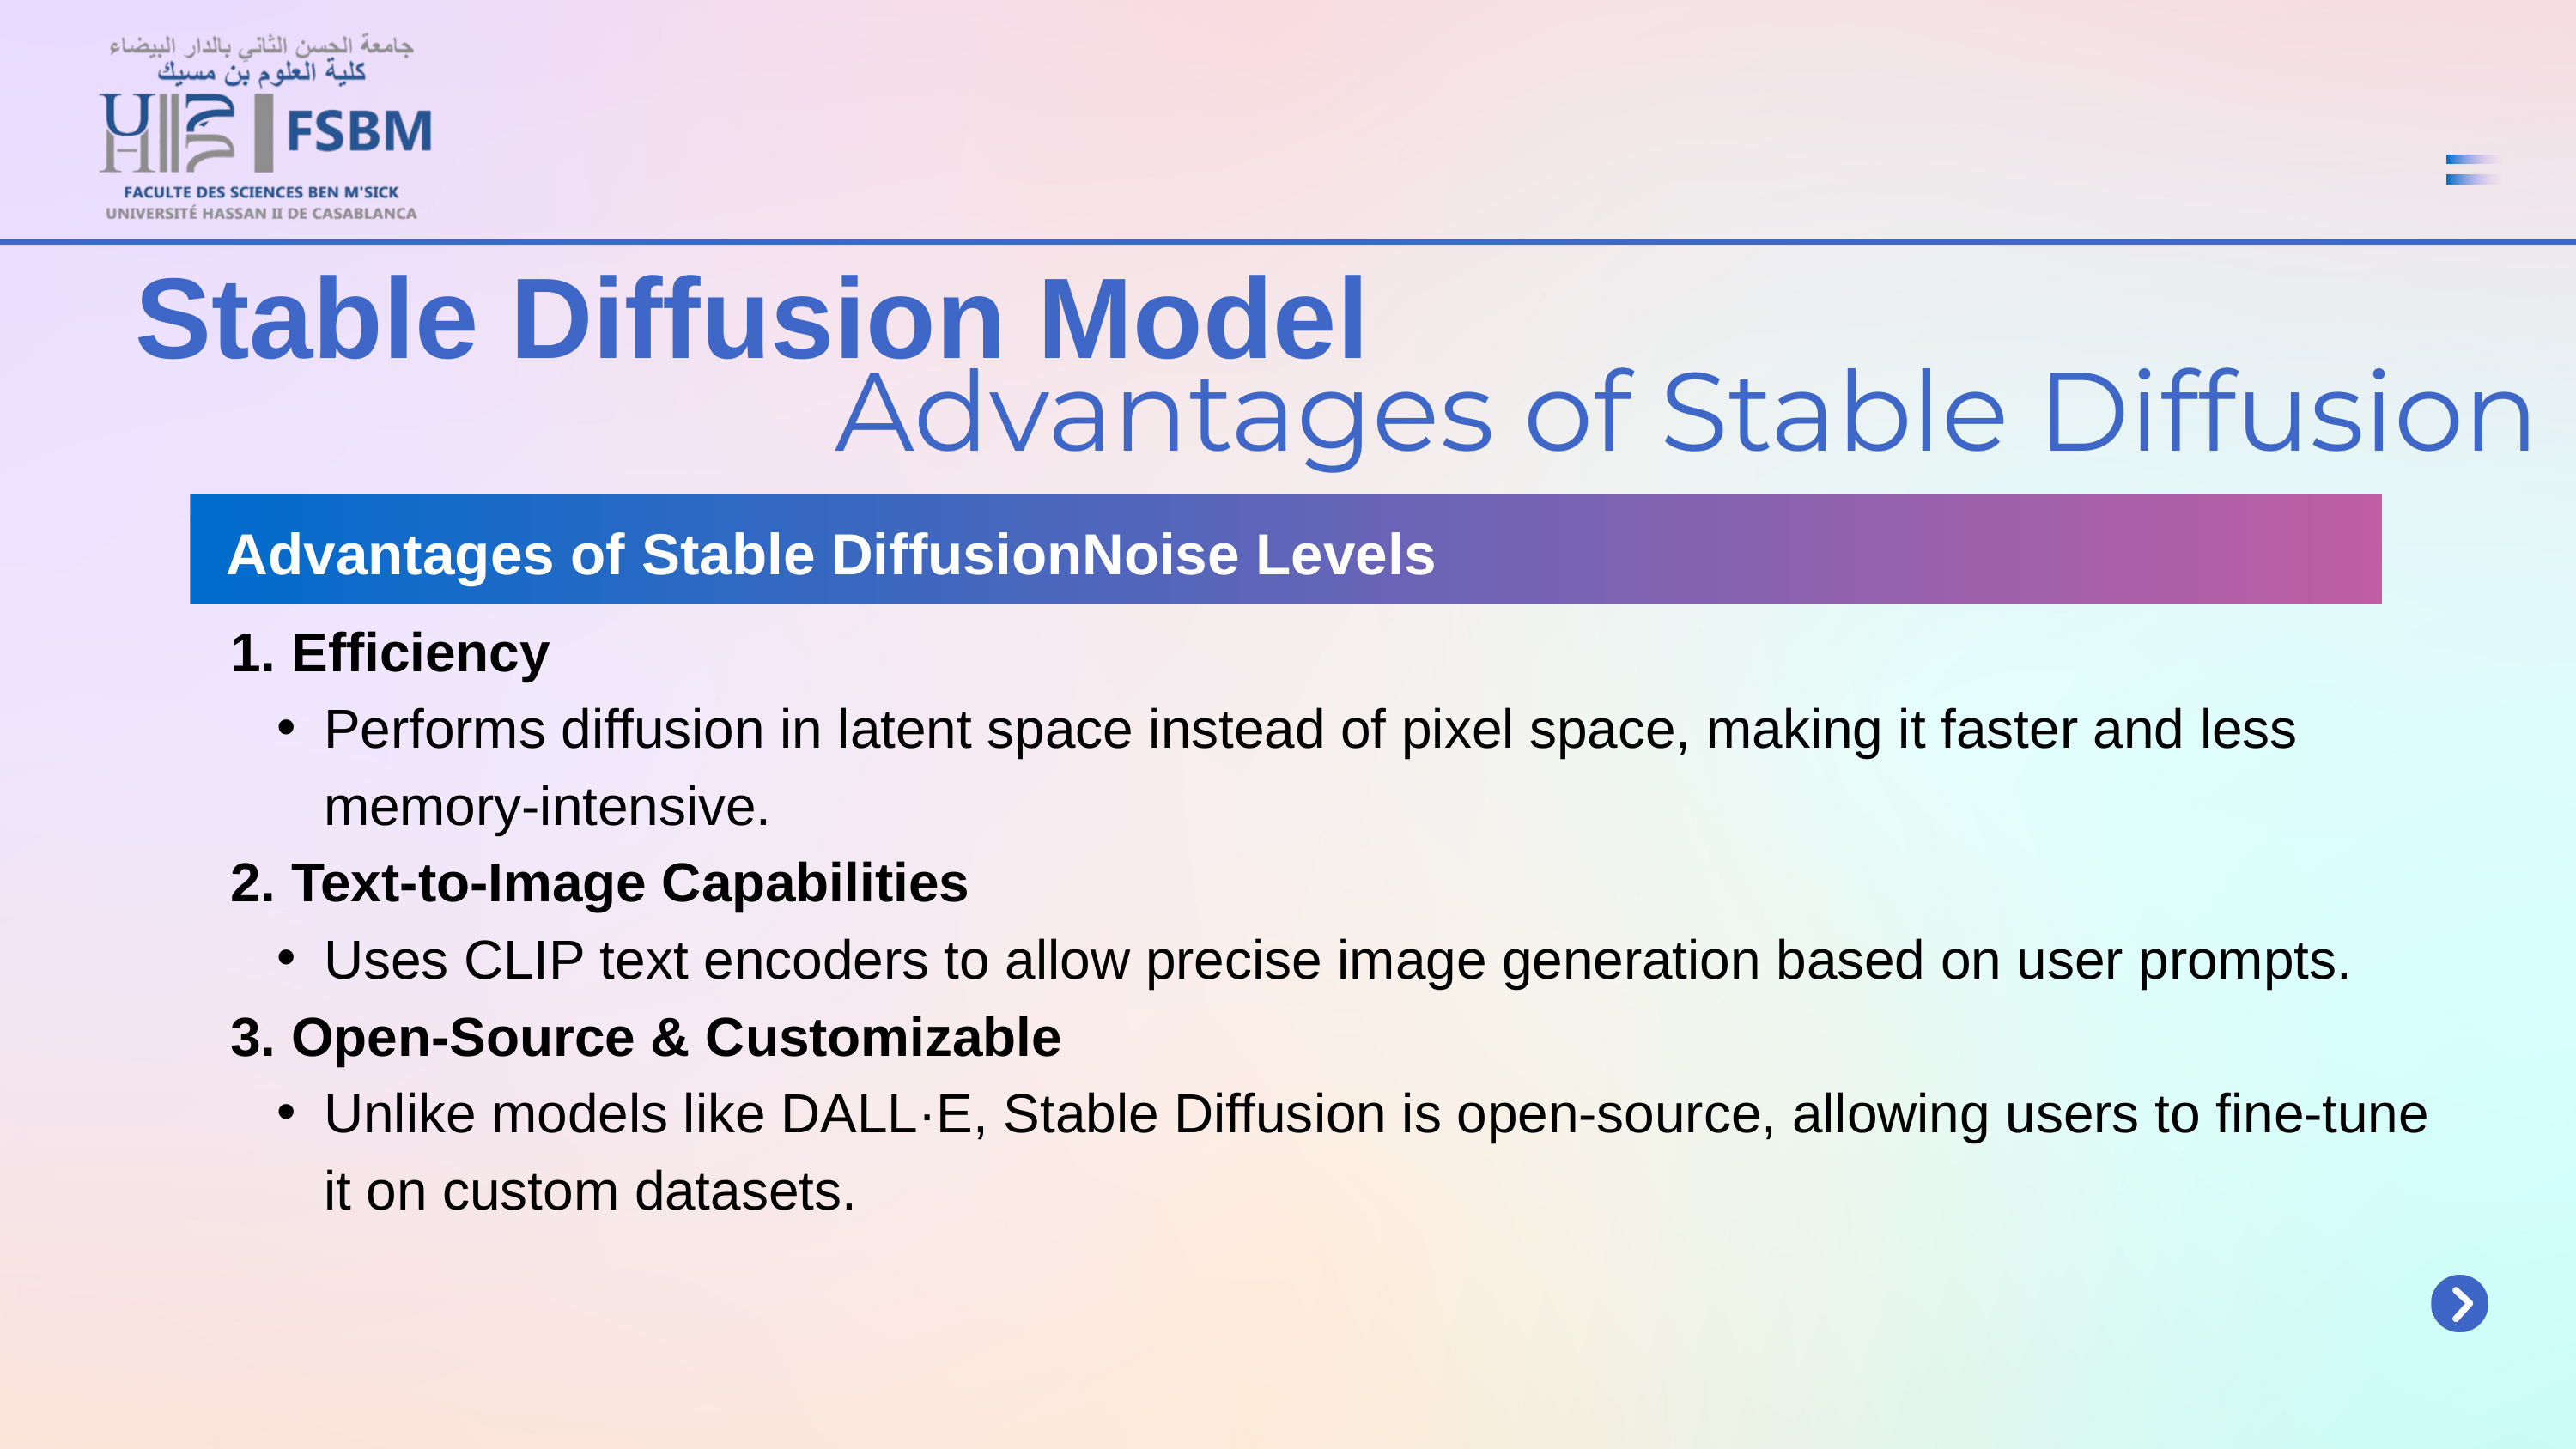

Stable Diffusion Model
Advantages of Stable Diffusion

Advantages of Stable DiffusionNoise Levels
1. Efficiency
Performs diffusion in latent space instead of pixel space, making it faster and less memory-intensive.
2. Text-to-Image Capabilities
Uses CLIP text encoders to allow precise image generation based on user prompts.
3. Open-Source & Customizable
Unlike models like DALL·E, Stable Diffusion is open-source, allowing users to fine-tune it on custom datasets.